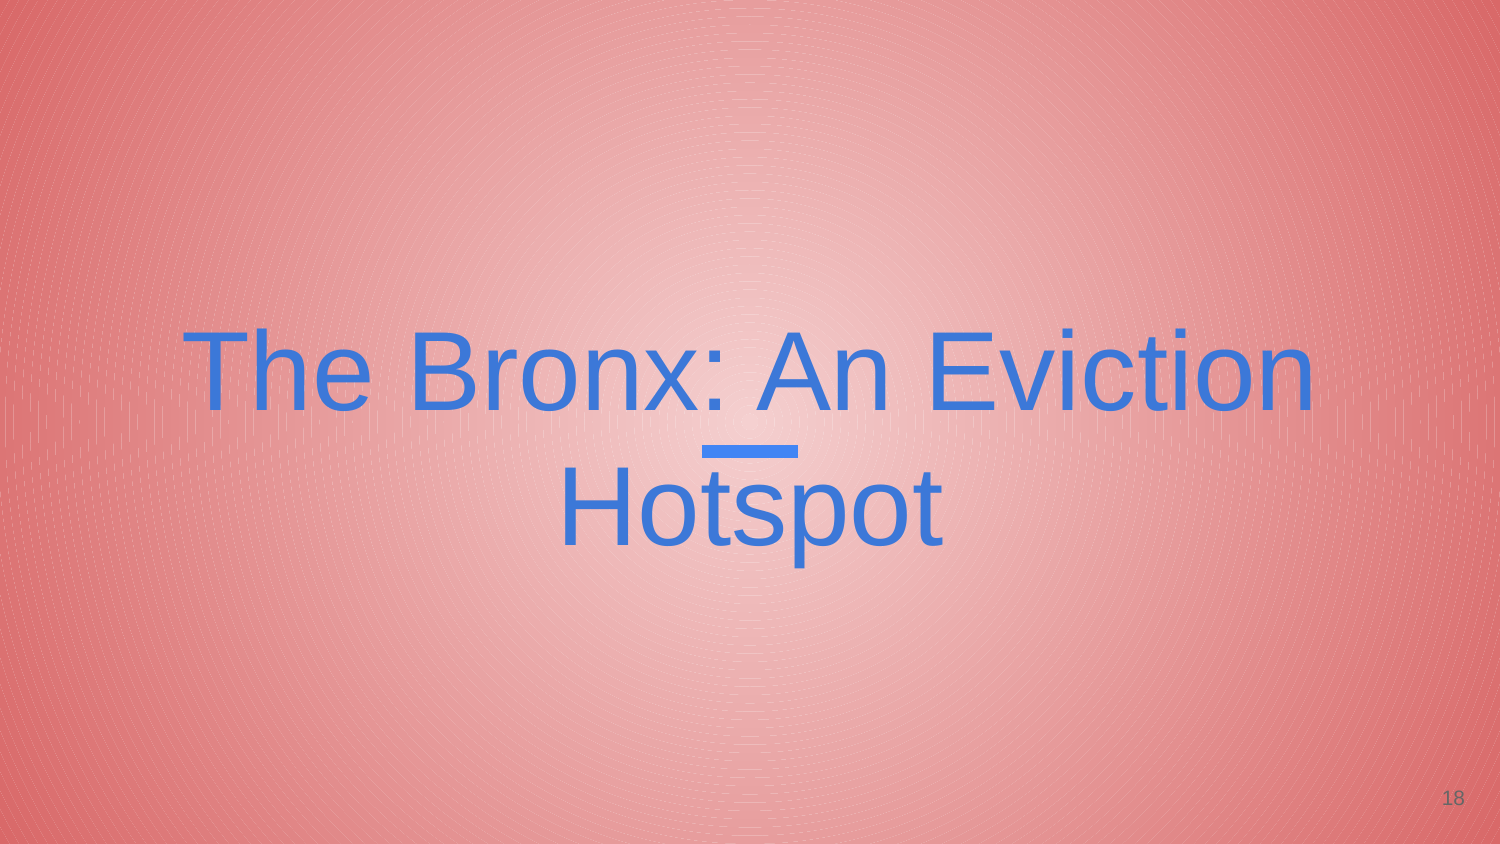

# The Bronx: An Eviction Hotspot
18